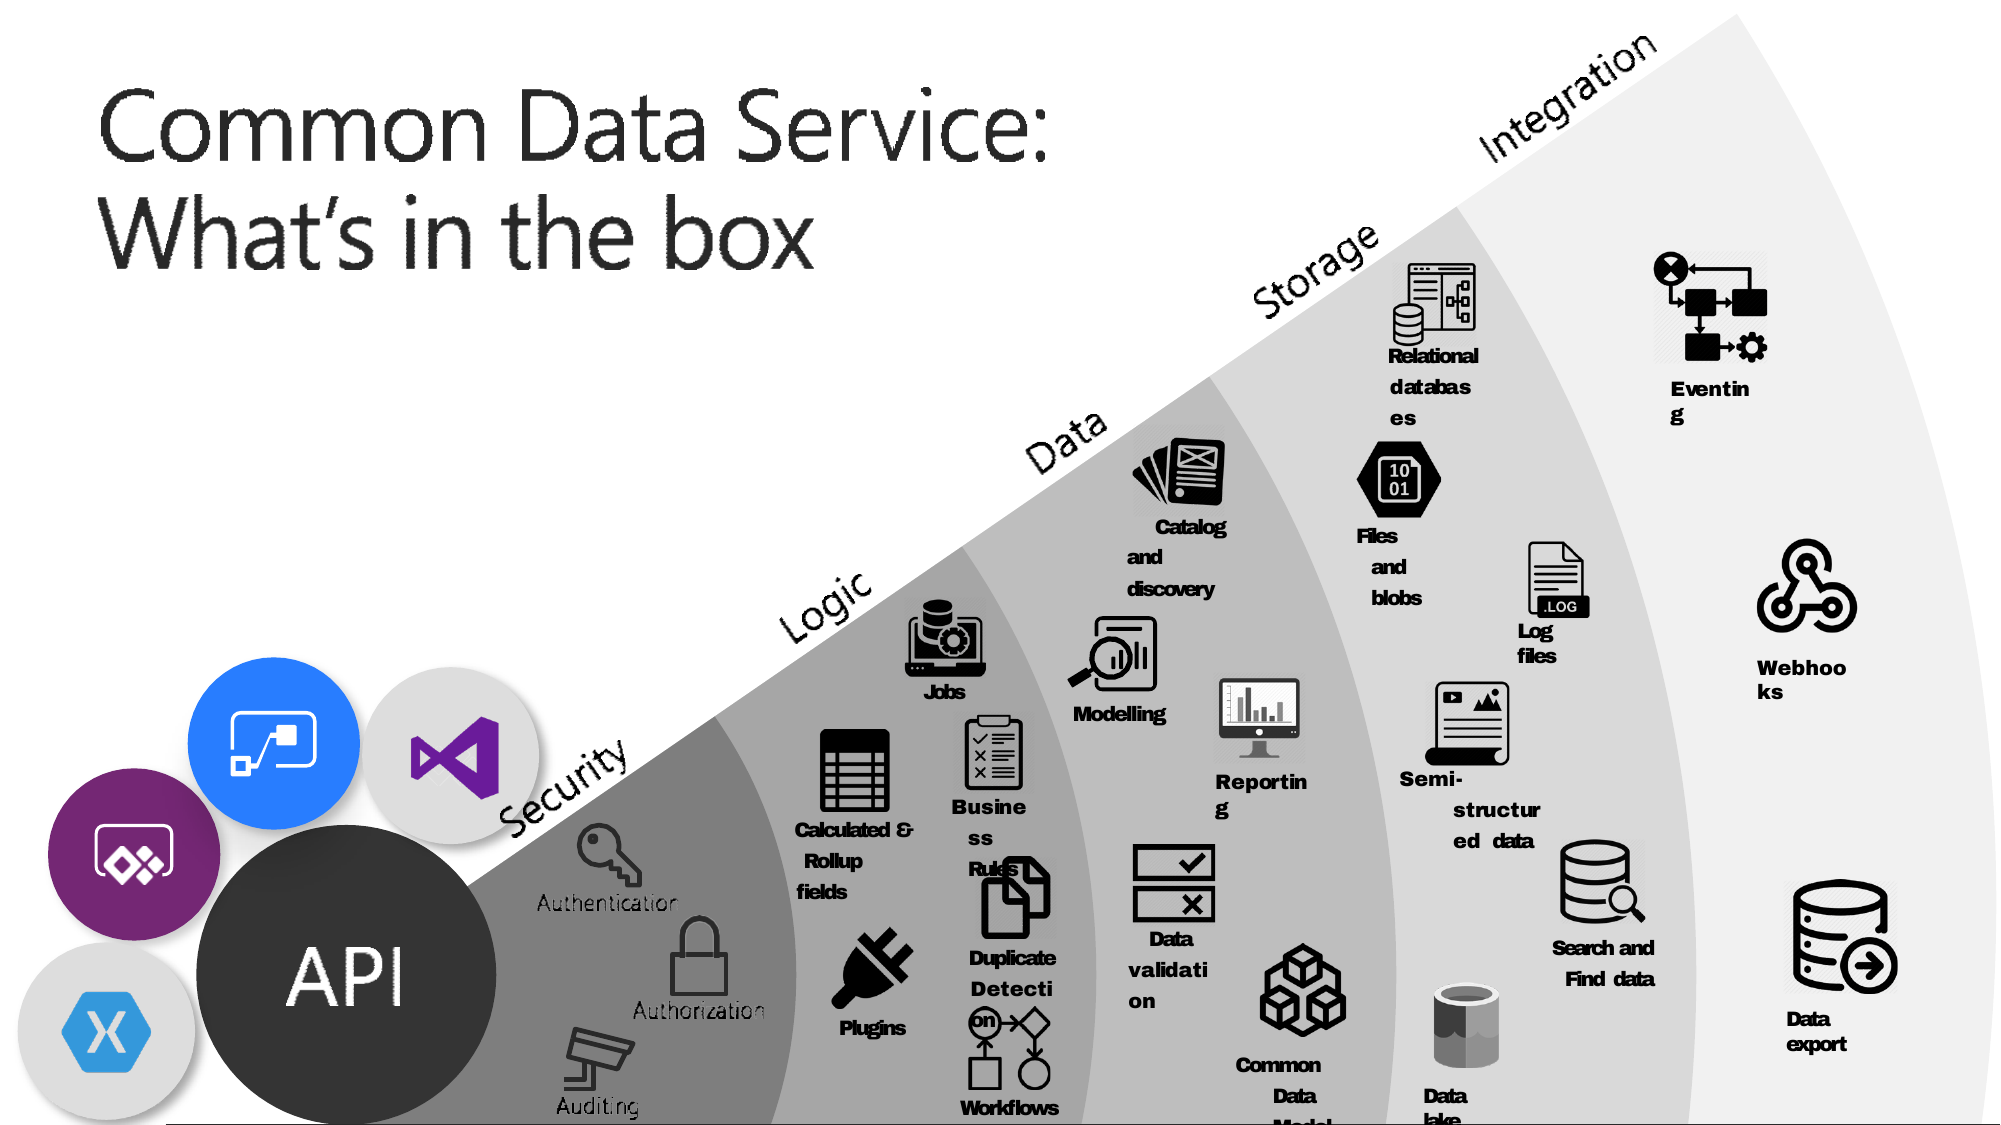

Relational  databases
Eventing

Catalog  and discovery
Files and  blobs

Log files
Webhooks

Jobs
Modelling

Semi-structured  data
Reporting
Business  Rules
Calculated &  Rollup fields

Data  validation
Search and  Find data

Duplicate  Detection

Data export

Plugins
Common Data  Model
Data lake
Workflows